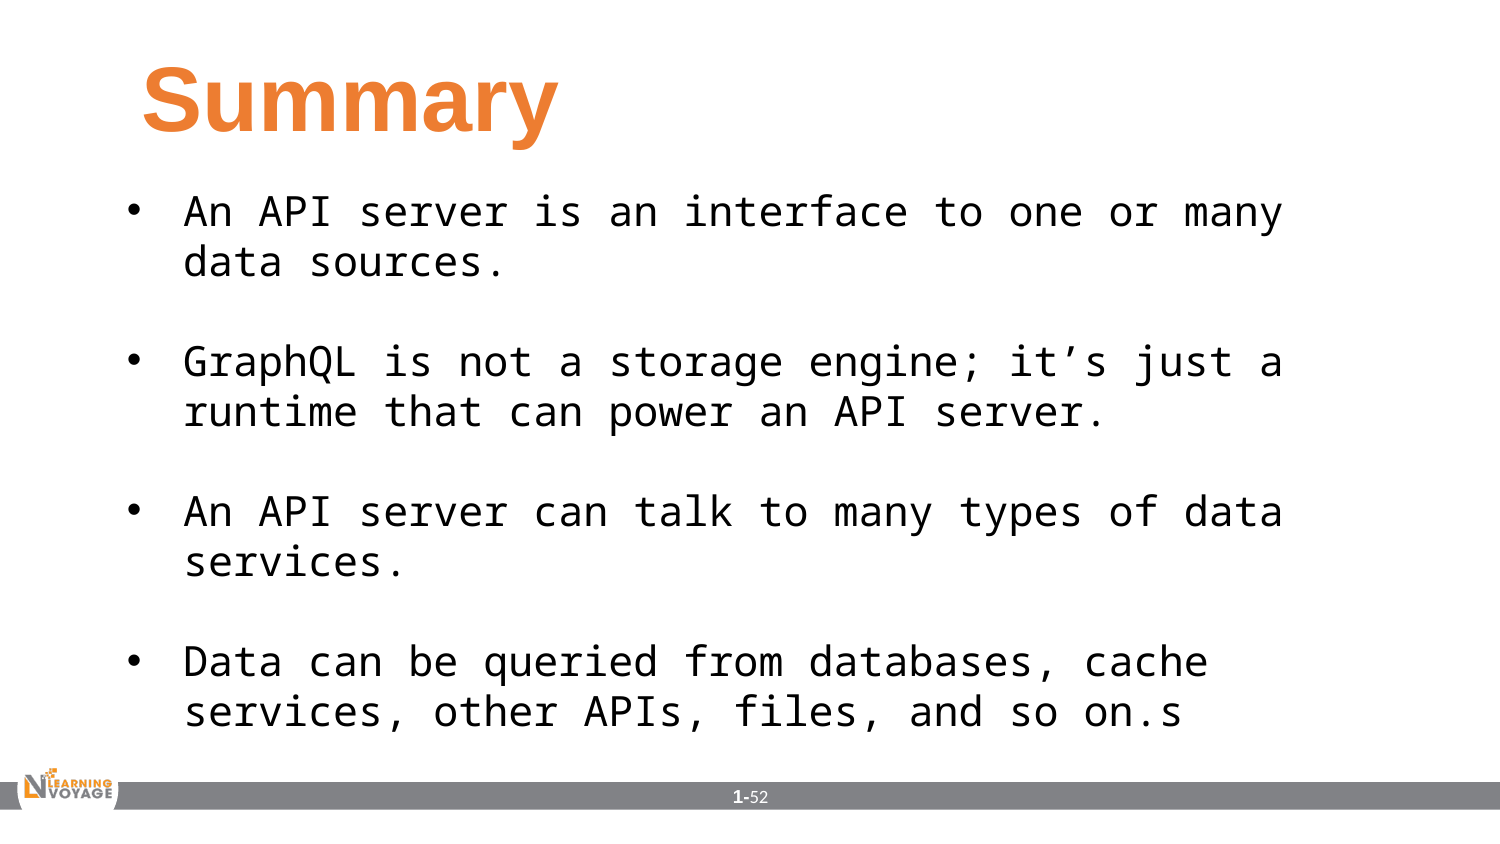

Summary
An API server is an interface to one or many data sources.

GraphQL is not a storage engine; it’s just a runtime that can power an API server.

An API server can talk to many types of data services.

Data can be queried from databases, cache services, other APIs, files, and so on.s
1-52